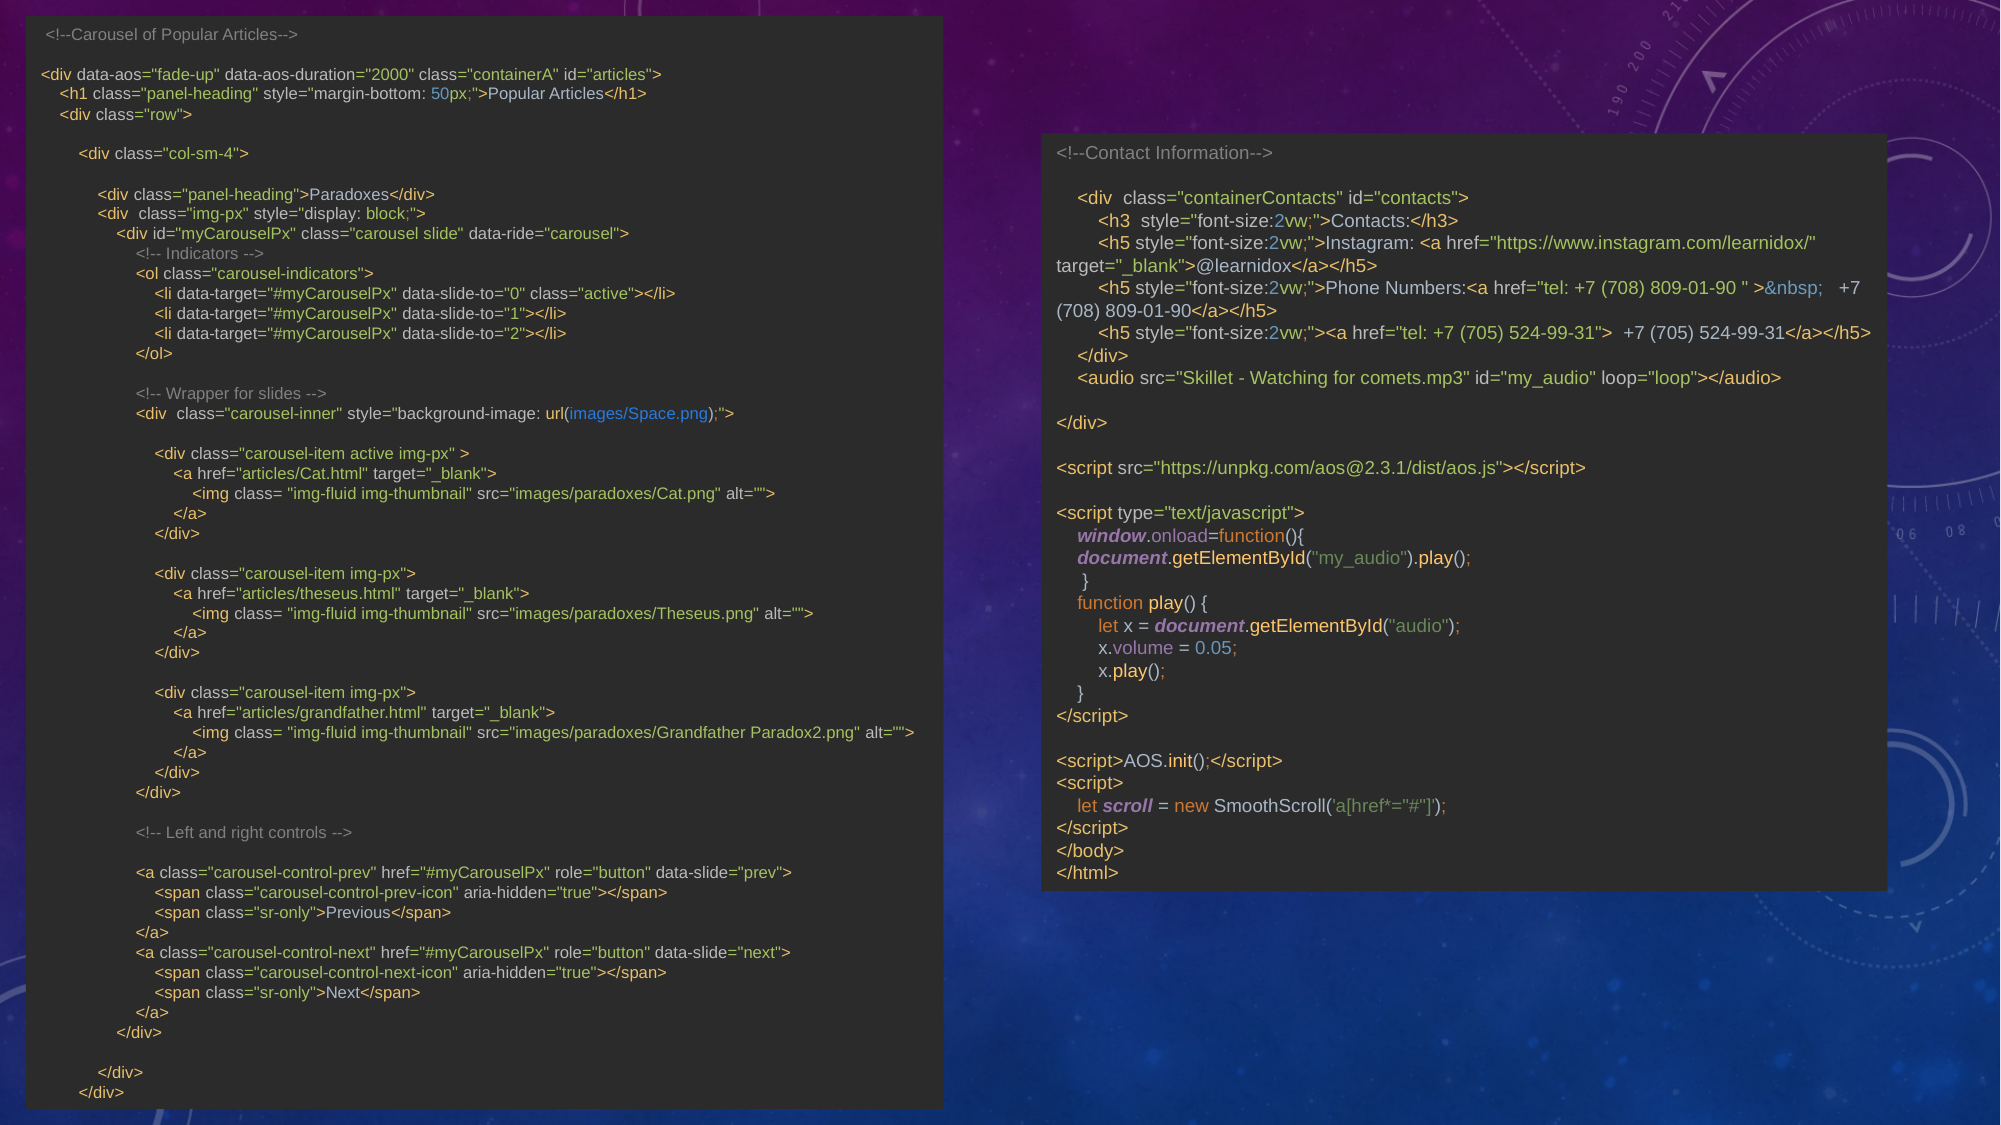

<!--Carousel of Popular Articles-->
<div data-aos="fade-up" data-aos-duration="2000" class="containerA" id="articles">
    <h1 class="panel-heading" style="margin-bottom: 50px;">Popular Articles</h1>
    <div class="row">
        <div class="col-sm-4">
            <div class="panel-heading">Paradoxes</div>
            <div  class="img-px" style="display: block;">
                <div id="myCarouselPx" class="carousel slide" data-ride="carousel">
                    <!-- Indicators -->
                    <ol class="carousel-indicators">
                        <li data-target="#myCarouselPx" data-slide-to="0" class="active"></li>
                        <li data-target="#myCarouselPx" data-slide-to="1"></li>
                        <li data-target="#myCarouselPx" data-slide-to="2"></li>
                    </ol>
                    <!-- Wrapper for slides -->
                    <div  class="carousel-inner" style="background-image: url(images/Space.png);">
                        <div class="carousel-item active img-px" >
                            <a href="articles/Cat.html" target="_blank">
                                <img class= "img-fluid img-thumbnail" src="images/paradoxes/Cat.png" alt="">
                            </a>
                        </div>
                        <div class="carousel-item img-px">
                            <a href="articles/theseus.html" target="_blank">
                                <img class= "img-fluid img-thumbnail" src="images/paradoxes/Theseus.png" alt="">
                            </a>
                        </div>
                        <div class="carousel-item img-px">
                            <a href="articles/grandfather.html" target="_blank">
                                <img class= "img-fluid img-thumbnail" src="images/paradoxes/Grandfather Paradox2.png" alt="">
                            </a>
                        </div>
                    </div>
                    <!-- Left and right controls -->
                    <a class="carousel-control-prev" href="#myCarouselPx" role="button" data-slide="prev">
                        <span class="carousel-control-prev-icon" aria-hidden="true"></span>
                        <span class="sr-only">Previous</span>
                    </a>
                    <a class="carousel-control-next" href="#myCarouselPx" role="button" data-slide="next">
                        <span class="carousel-control-next-icon" aria-hidden="true"></span>
                        <span class="sr-only">Next</span>
                    </a>
                </div>
            </div>
        </div>
#
<!--Contact Information-->
    <div  class="containerContacts" id="contacts">
        <h3  style="font-size:2vw;">Contacts:</h3>
        <h5 style="font-size:2vw;">Instagram: <a href="https://www.instagram.com/learnidox/" target="_blank">@learnidox</a></h5>
        <h5 style="font-size:2vw;">Phone Numbers:<a href="tel: +7 (708) 809-01-90 " >&nbsp;   +7 (708) 809-01-90</a></h5>
        <h5 style="font-size:2vw;"><a href="tel: +7 (705) 524-99-31">  +7 (705) 524-99-31</a></h5>
    </div>
    <audio src="Skillet - Watching for comets.mp3" id="my_audio" loop="loop"></audio>
</div>
<script src="https://unpkg.com/aos@2.3.1/dist/aos.js"></script>
<script type="text/javascript">
    window.onload=function(){
    document.getElementById("my_audio").play();
     }
    function play() {
        let x = document.getElementById("audio");
        x.volume = 0.05;
        x.play();
    }
</script>
<script>AOS.init();</script>
<script>
    let scroll = new SmoothScroll('a[href*="#"]');
</script>
</body>
</html>